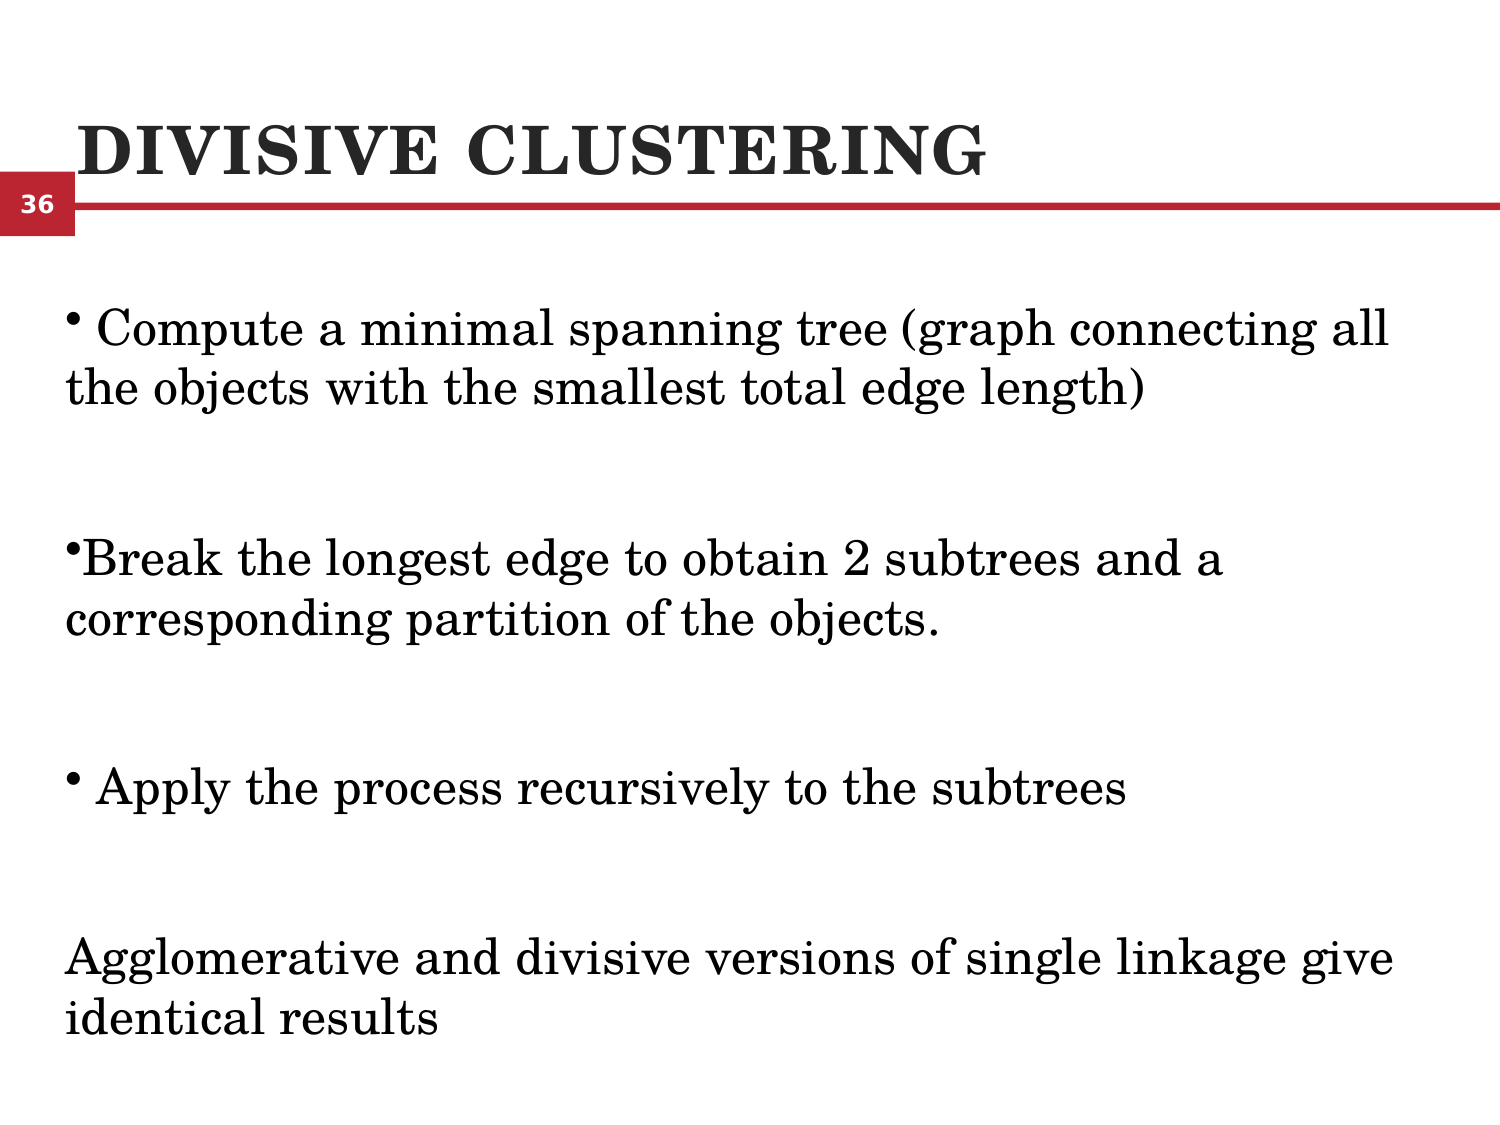

# Divisive Clustering
 Compute a minimal spanning tree (graph connecting all the objects with the smallest total edge length)

Break the longest edge to obtain 2 subtrees and a corresponding partition of the objects.

 Apply the process recursively to the subtrees

Agglomerative and divisive versions of single linkage give identical results
9